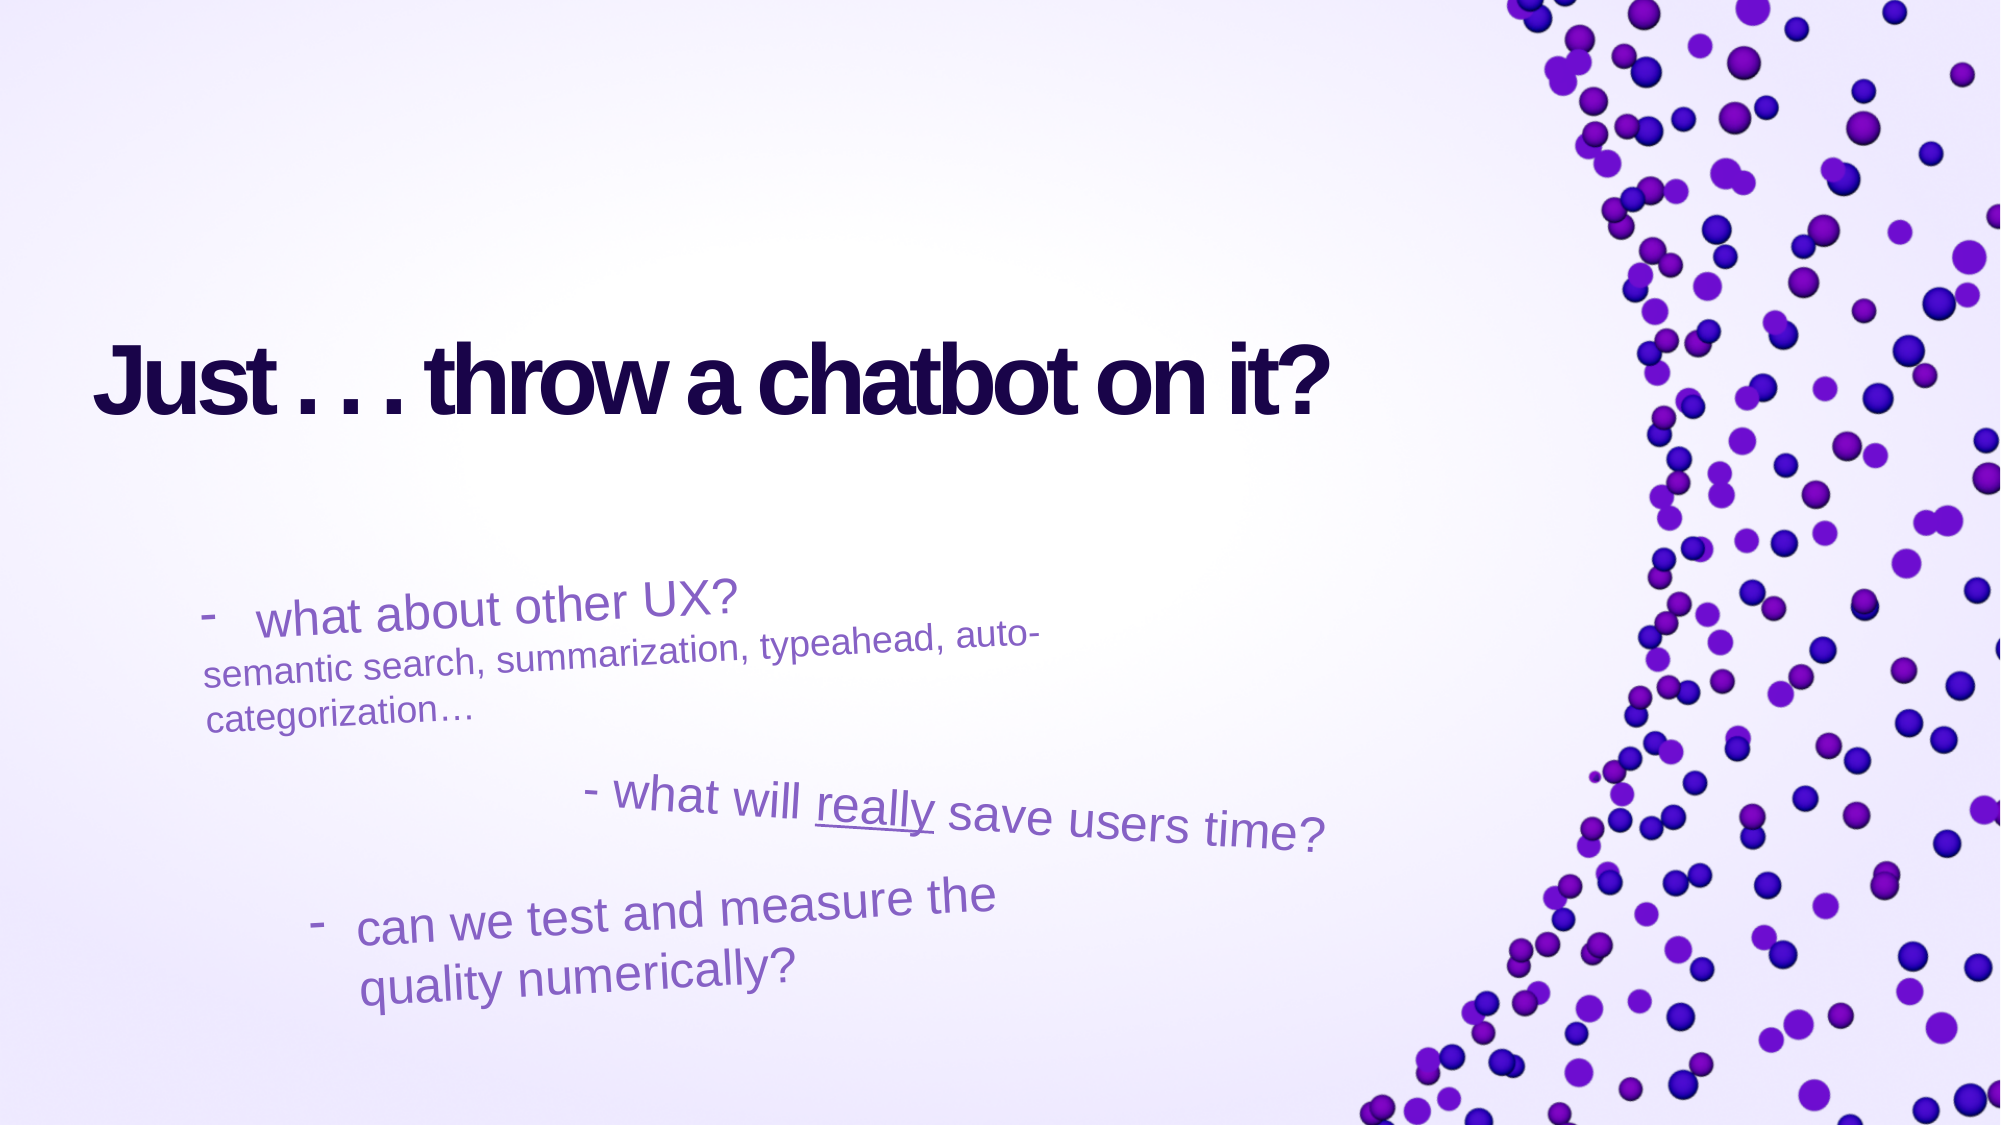

# Just . . . throw a chatbot on it?
what about other UX?
semantic search, summarization, typeahead, auto-categorization…
- what will really save users time?
can we test and measure the quality numerically?